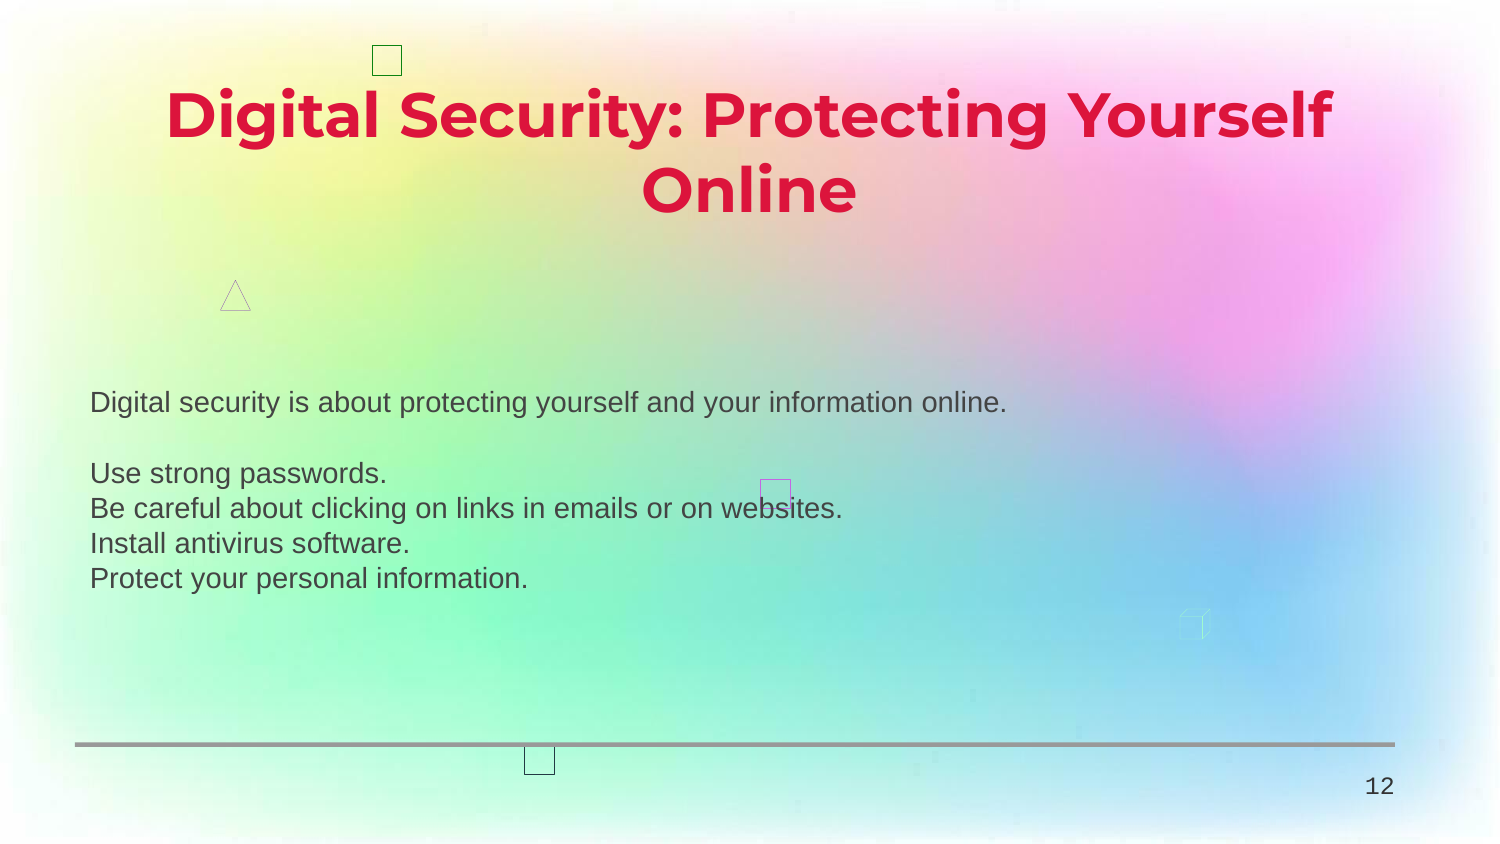

Digital Security: Protecting Yourself Online
Digital security is about protecting yourself and your information online.

Use strong passwords.
Be careful about clicking on links in emails or on websites.
Install antivirus software.
Protect your personal information.

12